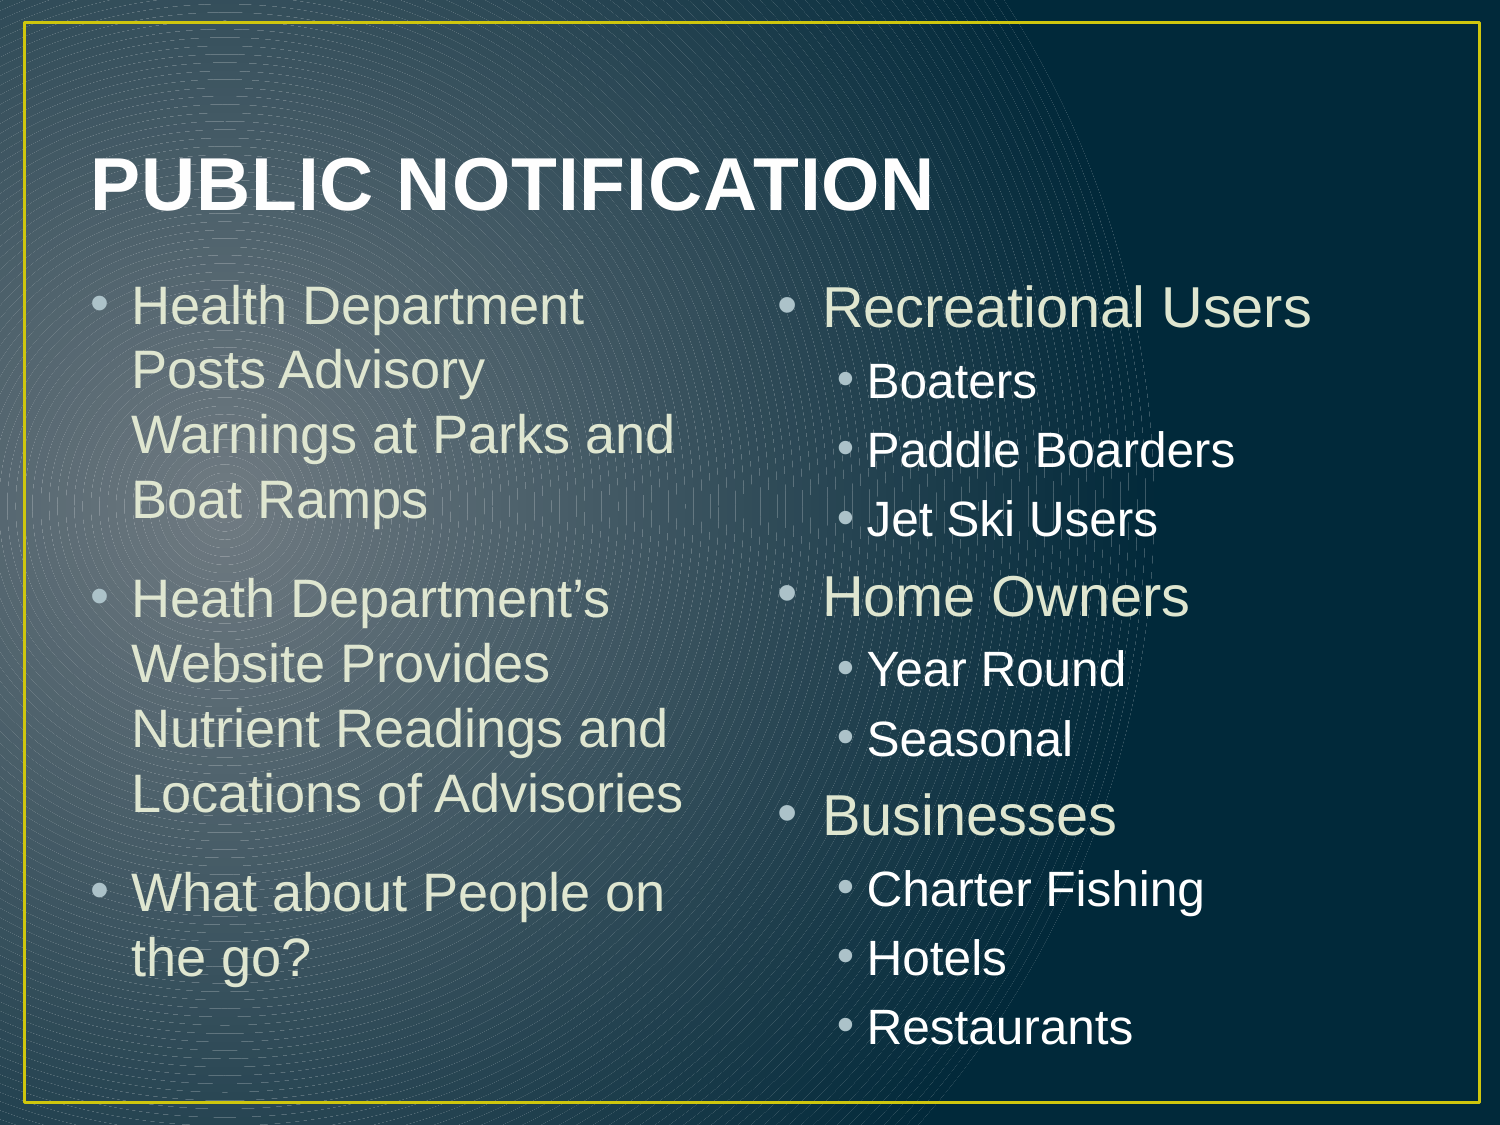

# PUBLIC NOTIFICATION
Health Department Posts Advisory Warnings at Parks and Boat Ramps
Heath Department’s Website Provides Nutrient Readings and Locations of Advisories
What about People on the go?
Recreational Users
Boaters
Paddle Boarders
Jet Ski Users
Home Owners
Year Round
Seasonal
Businesses
Charter Fishing
Hotels
Restaurants